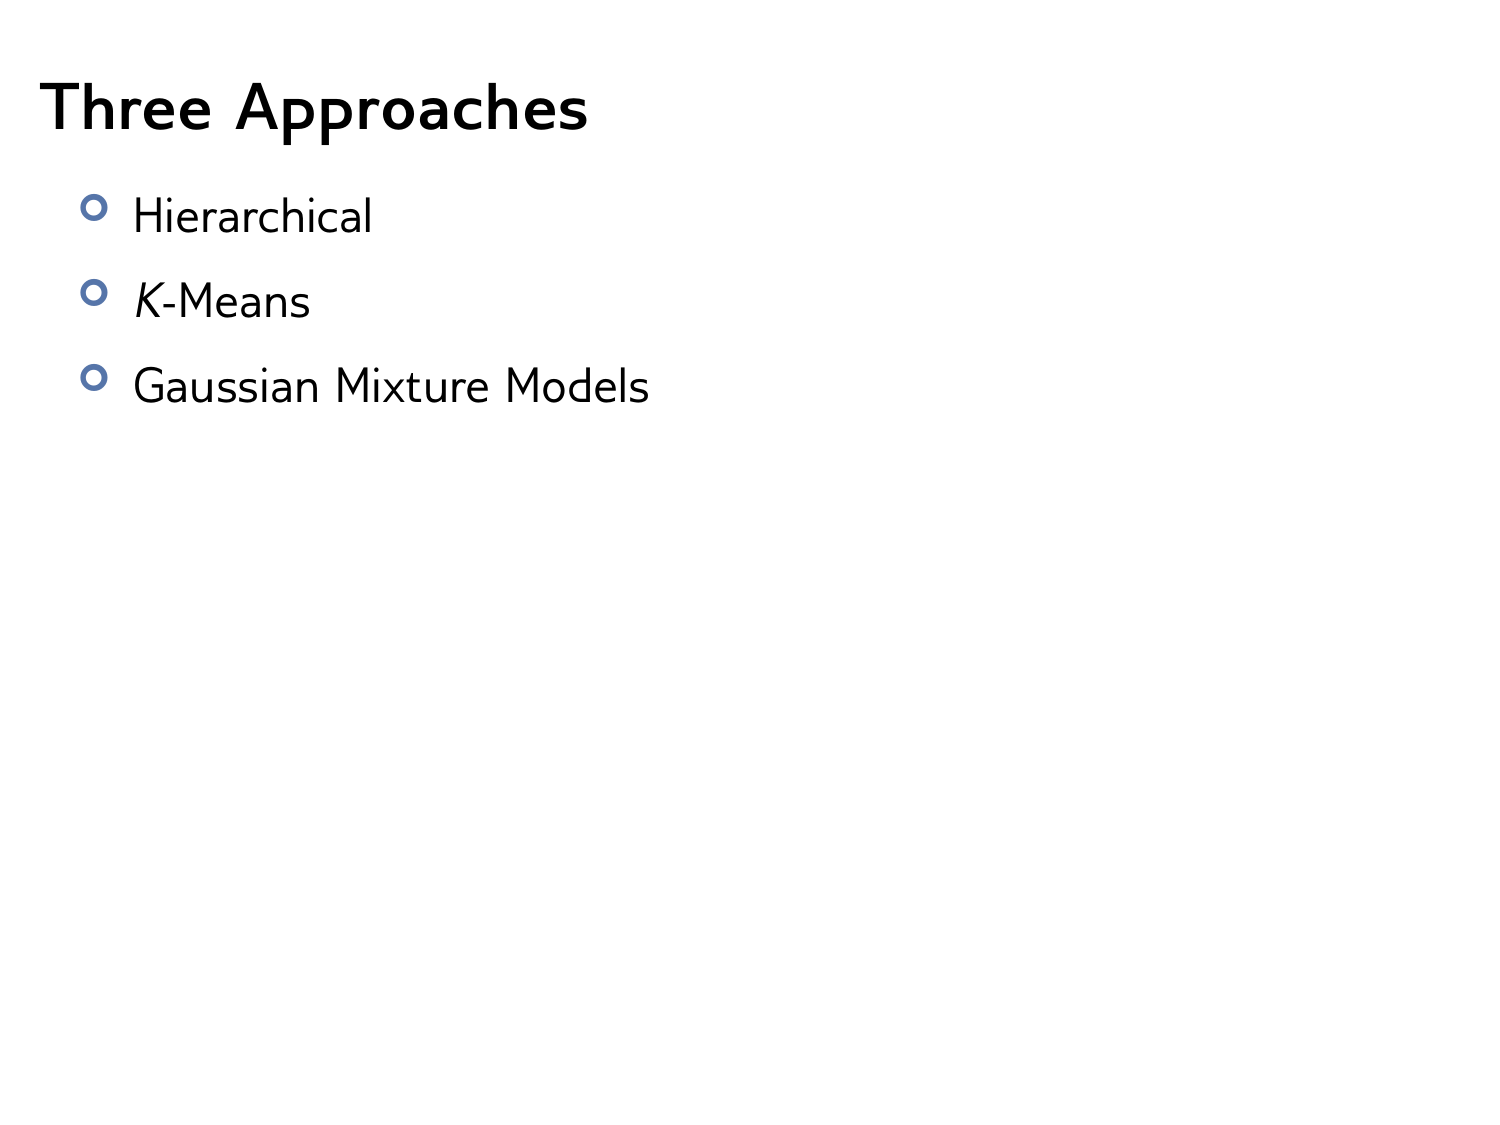

# Three Approaches
Hierarchical
K-Means
Gaussian Mixture Models